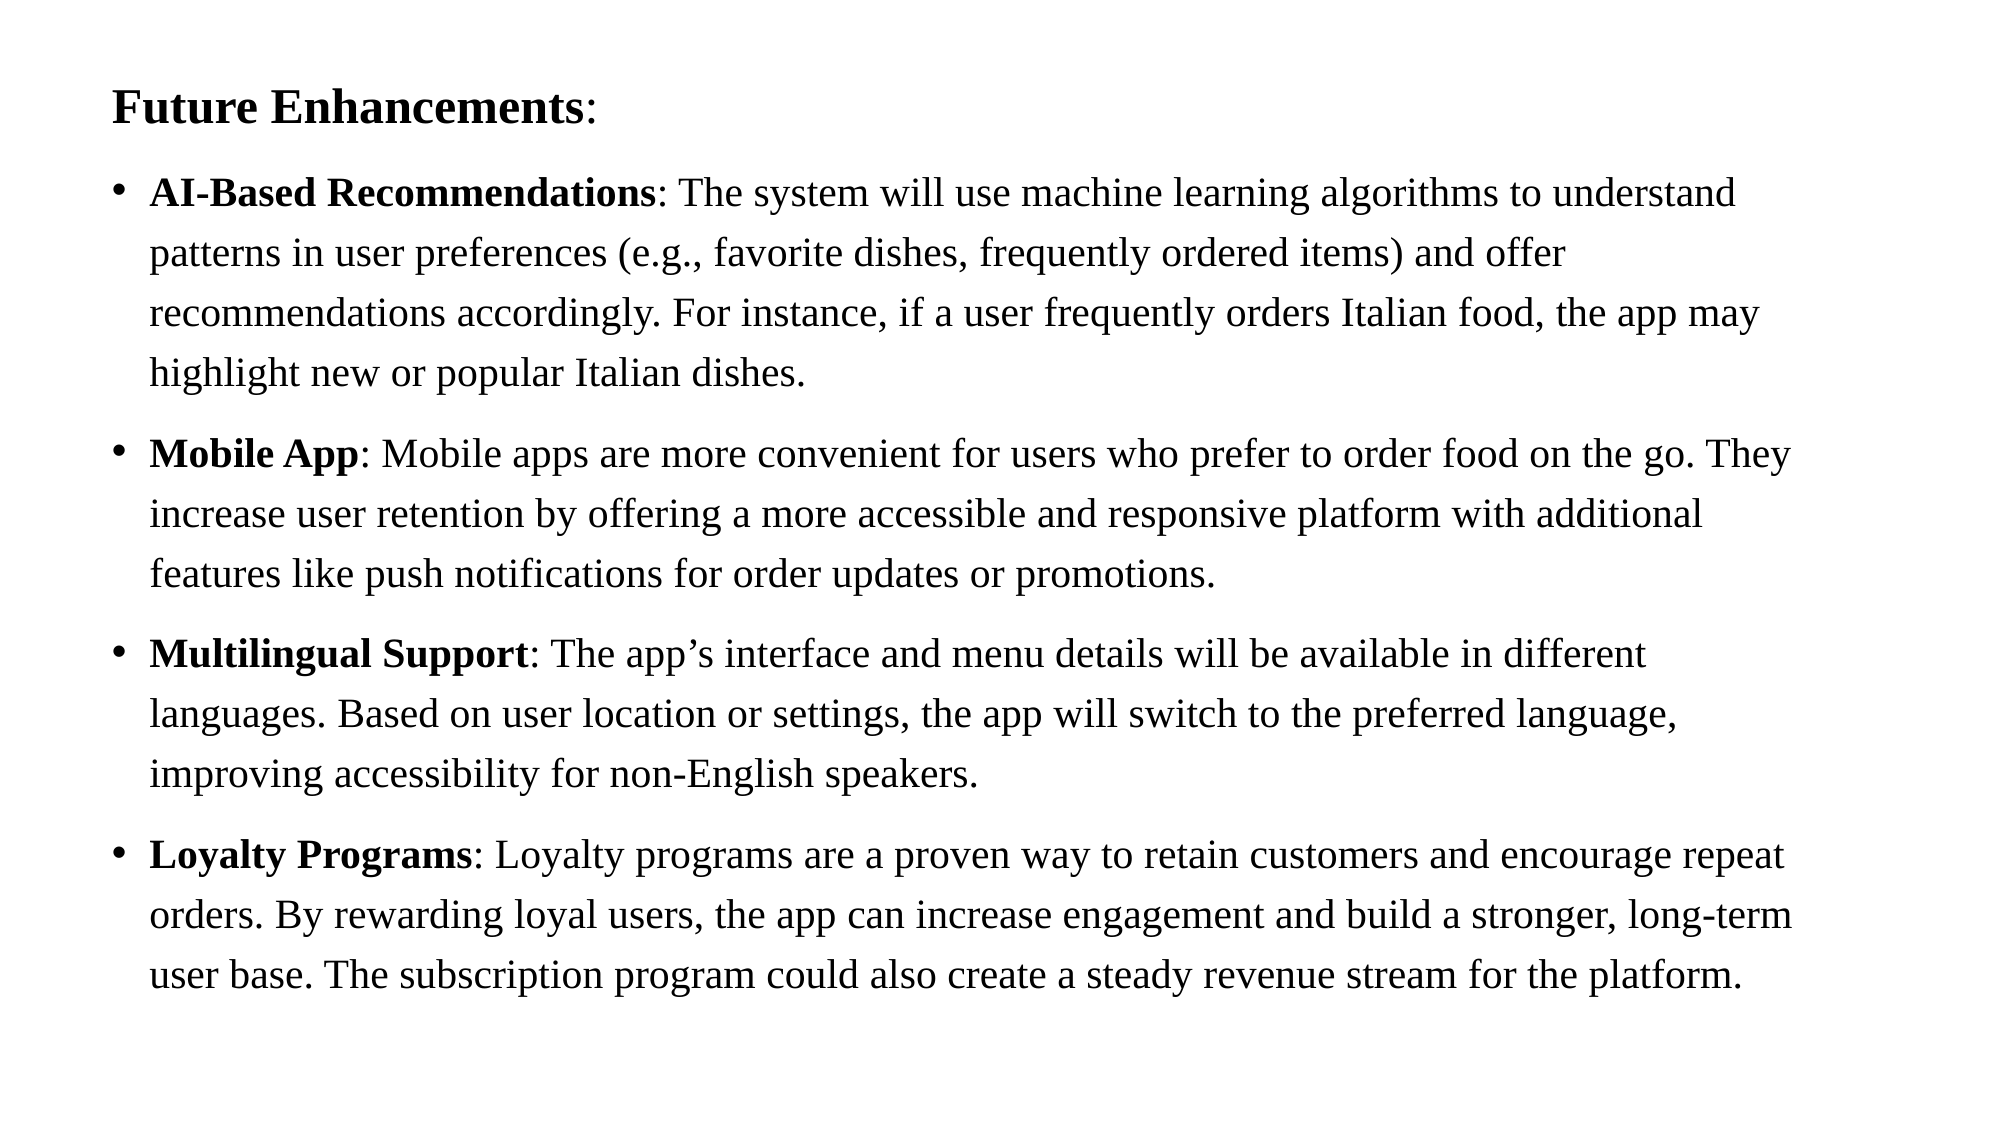

Future Enhancements:
AI-Based Recommendations: The system will use machine learning algorithms to understand patterns in user preferences (e.g., favorite dishes, frequently ordered items) and offer recommendations accordingly. For instance, if a user frequently orders Italian food, the app may highlight new or popular Italian dishes.
Mobile App: Mobile apps are more convenient for users who prefer to order food on the go. They increase user retention by offering a more accessible and responsive platform with additional features like push notifications for order updates or promotions.
Multilingual Support: The app’s interface and menu details will be available in different languages. Based on user location or settings, the app will switch to the preferred language, improving accessibility for non-English speakers.
Loyalty Programs: Loyalty programs are a proven way to retain customers and encourage repeat orders. By rewarding loyal users, the app can increase engagement and build a stronger, long-term user base. The subscription program could also create a steady revenue stream for the platform.